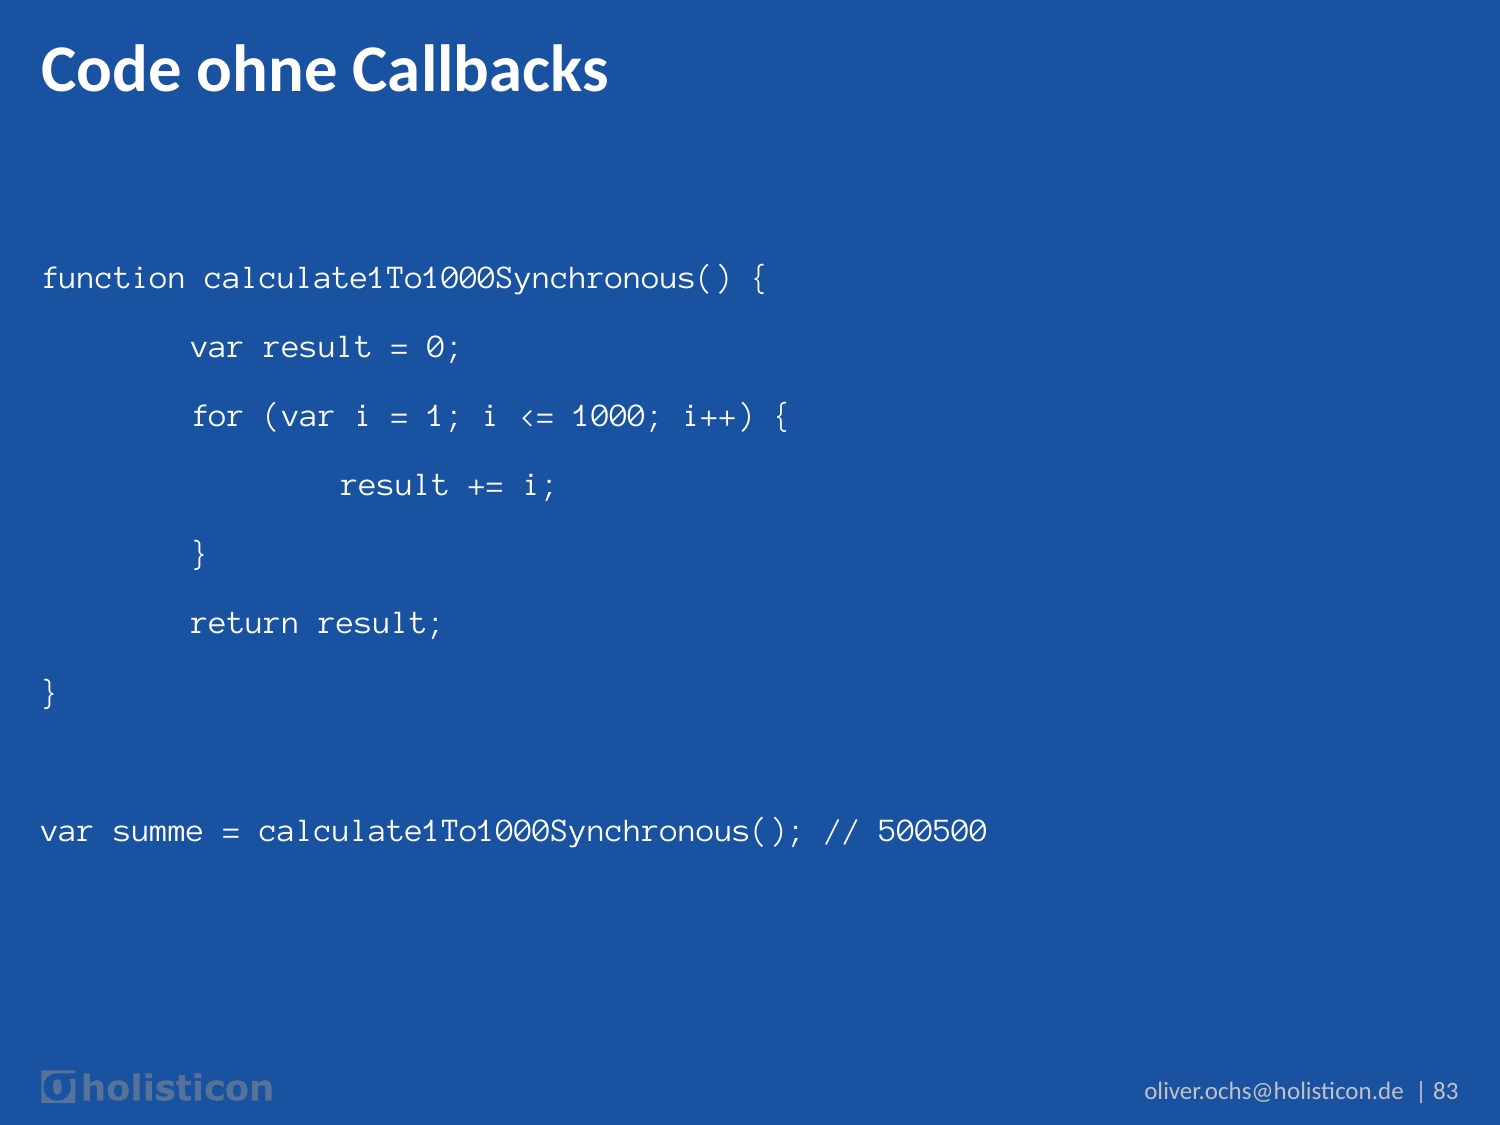

# Code ohne Callbacks
function calculate1To1000Synchronous() {
	var result = 0;
	for (var i = 1; i <= 1000; i++) {
		result += i;
	}
	return result;
}

var summe = calculate1To1000Synchronous(); // 500500